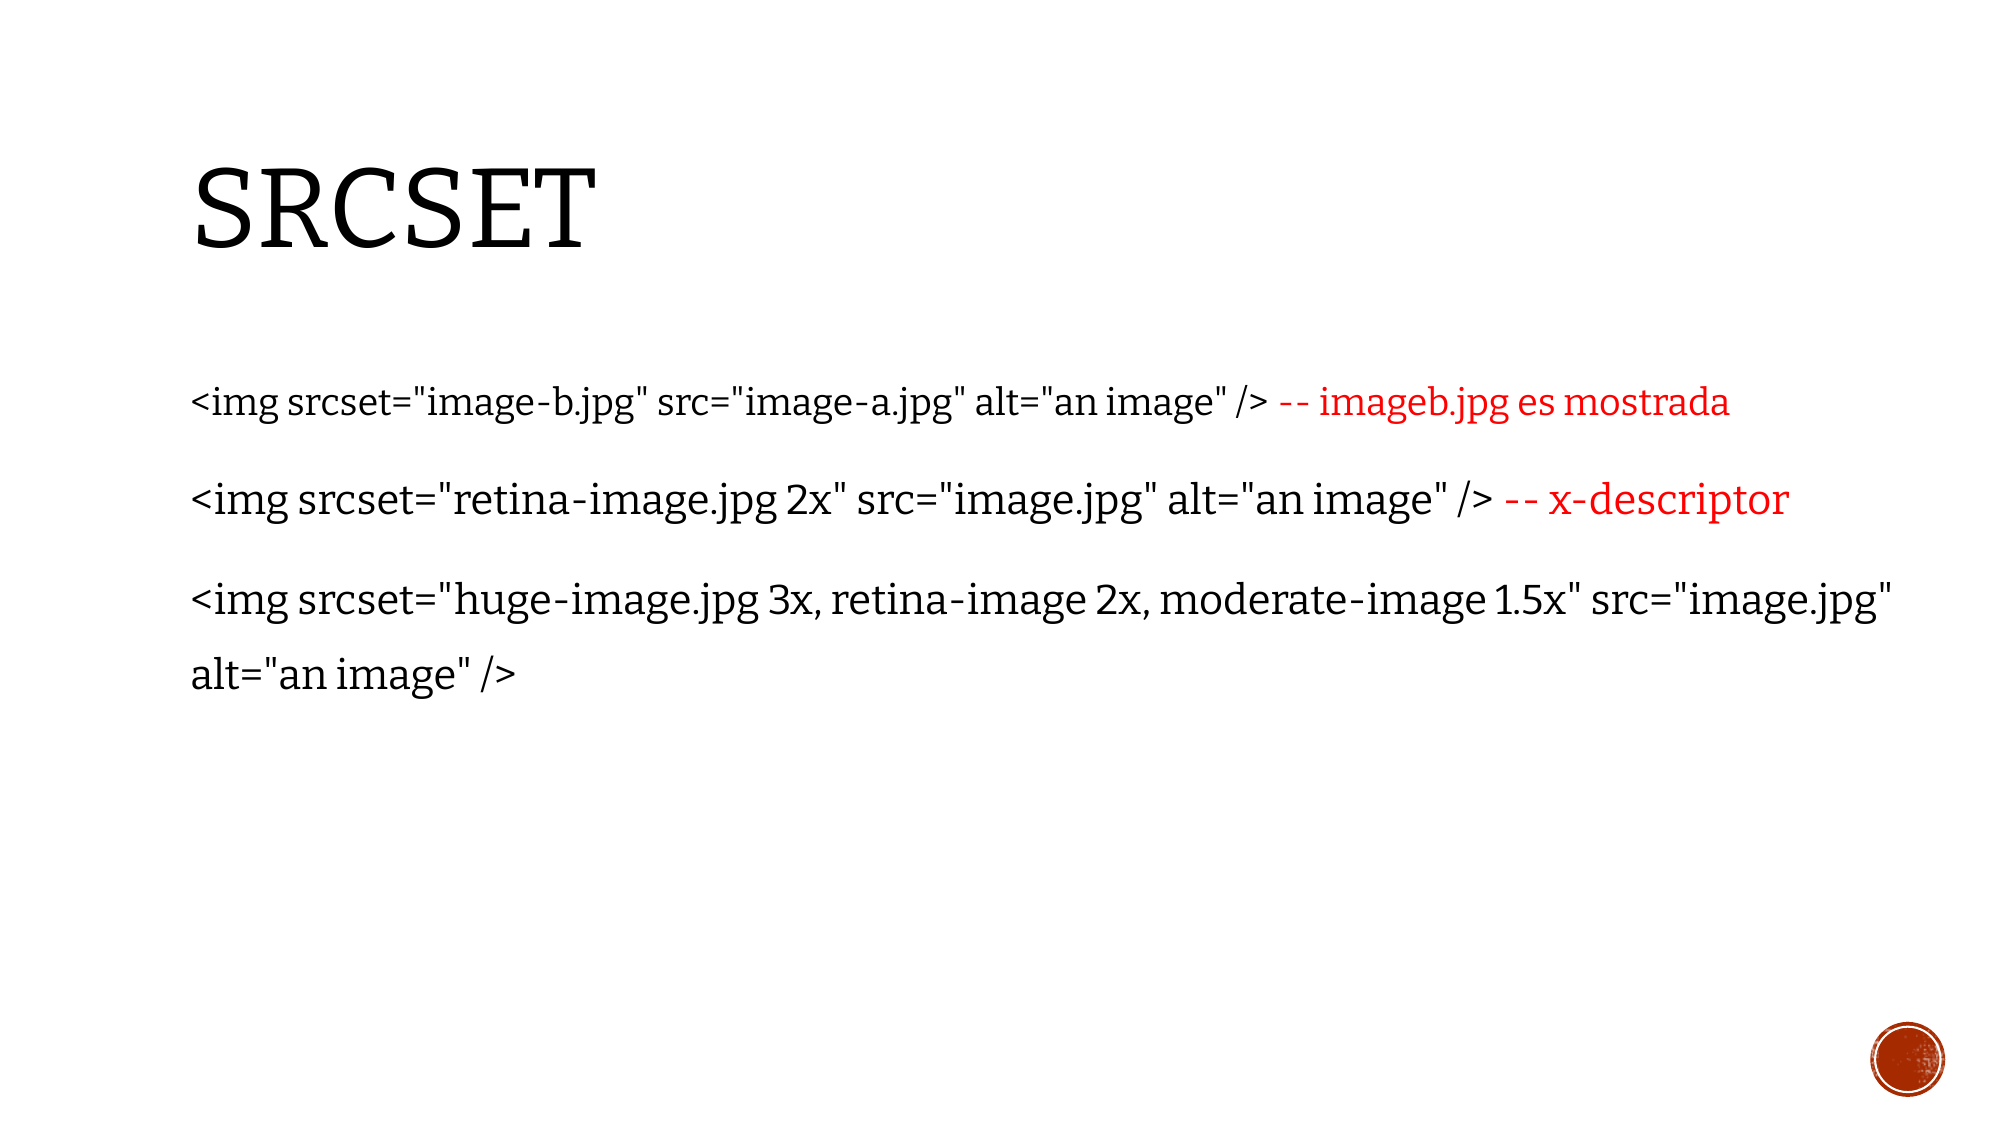

# srcset
<img srcset="image-b.jpg" src="image-a.jpg" alt="an image" /> -- imageb.jpg es mostrada
<img srcset="retina-image.jpg 2x" src="image.jpg" alt="an image" /> -- x-descriptor
<img srcset="huge-image.jpg 3x, retina-image 2x, moderate-image 1.5x" src="image.jpg" alt="an image" />